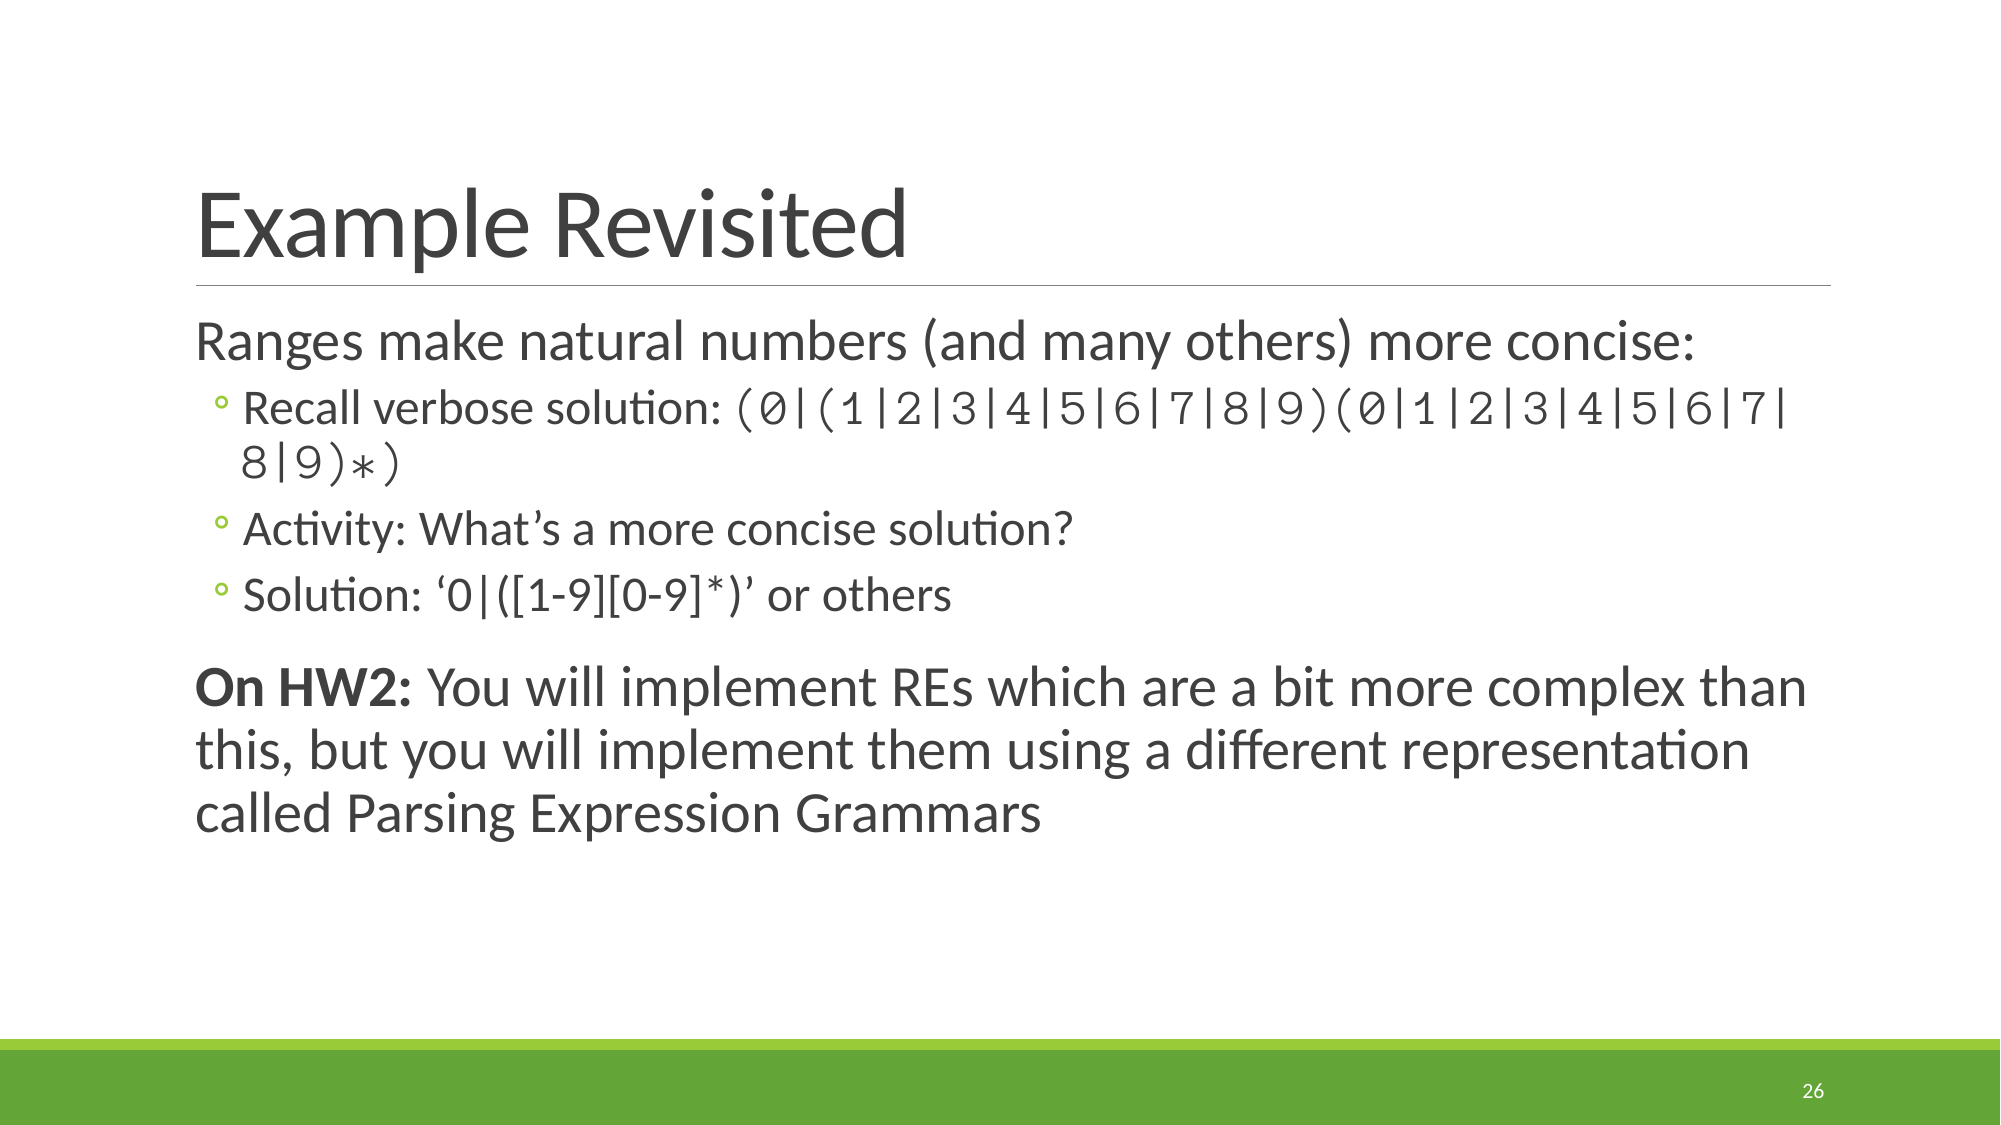

# Example Revisited
Ranges make natural numbers (and many others) more concise:
Recall verbose solution: (0|(1|2|3|4|5|6|7|8|9)(0|1|2|3|4|5|6|7|8|9)*)
Activity: What’s a more concise solution?
Solution: ‘0|([1-9][0-9]*)’ or others
On HW2: You will implement REs which are a bit more complex than this, but you will implement them using a different representation called Parsing Expression Grammars
26